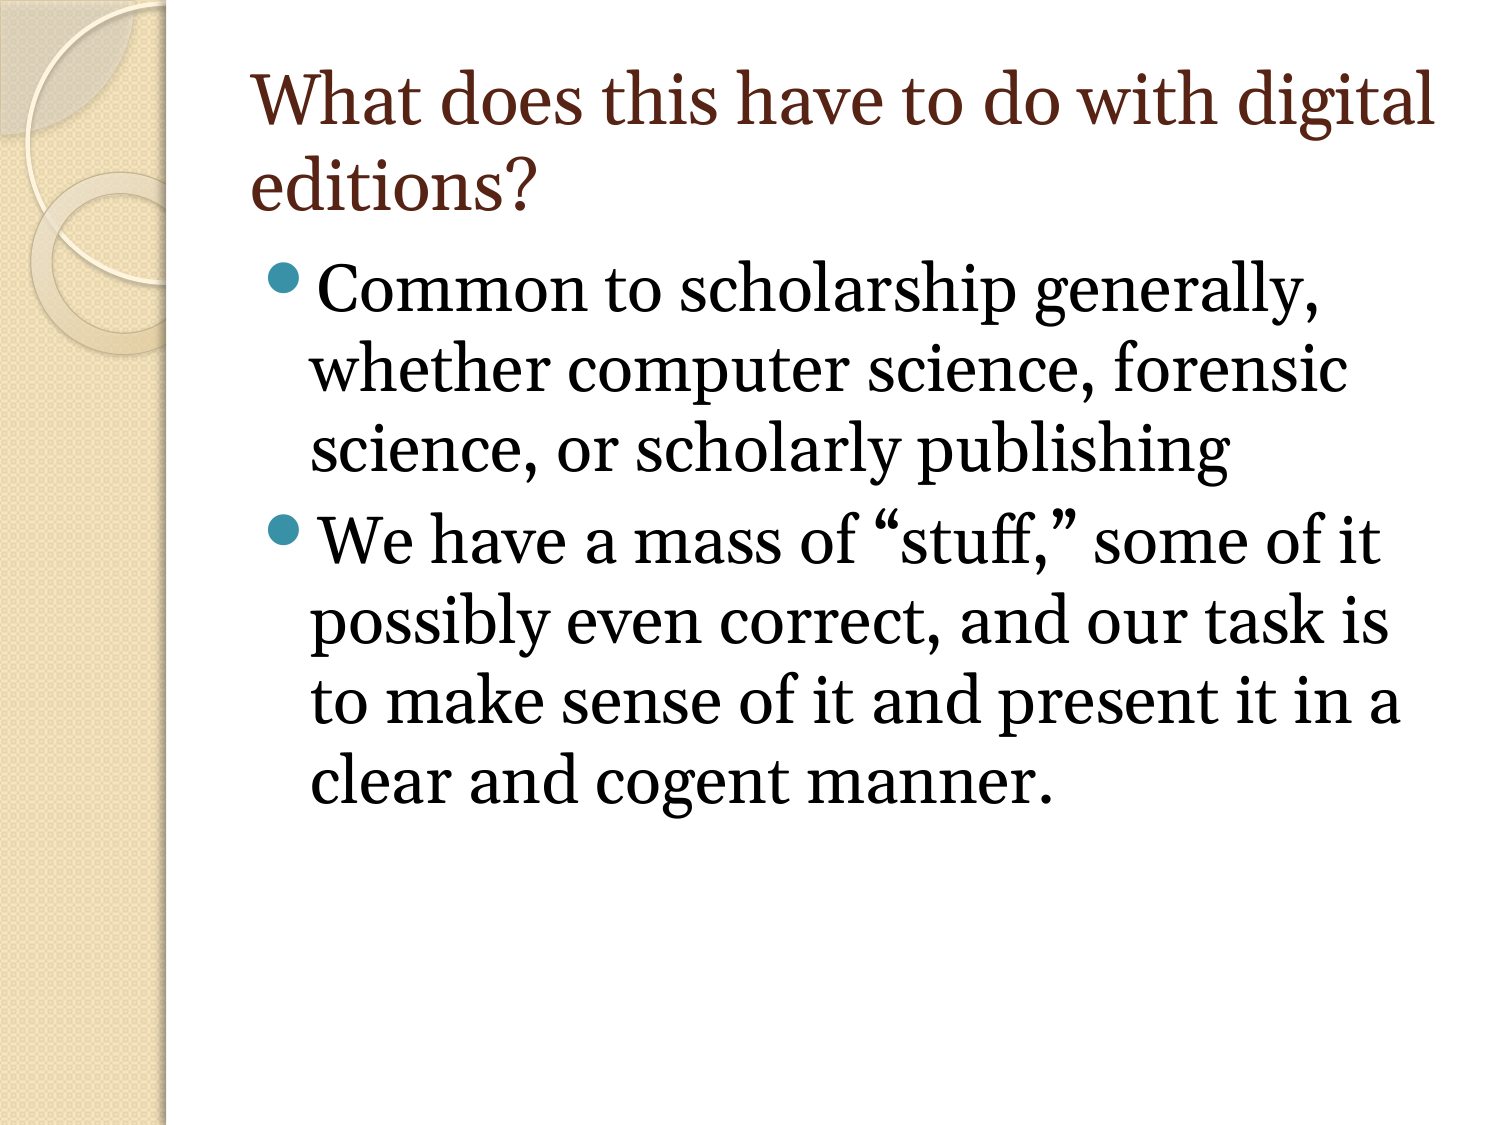

# What does this have to do with digital editions?
Common to scholarship generally, whether computer science, forensic science, or scholarly publishing
We have a mass of “stuff,” some of it possibly even correct, and our task is to make sense of it and present it in a clear and cogent manner.